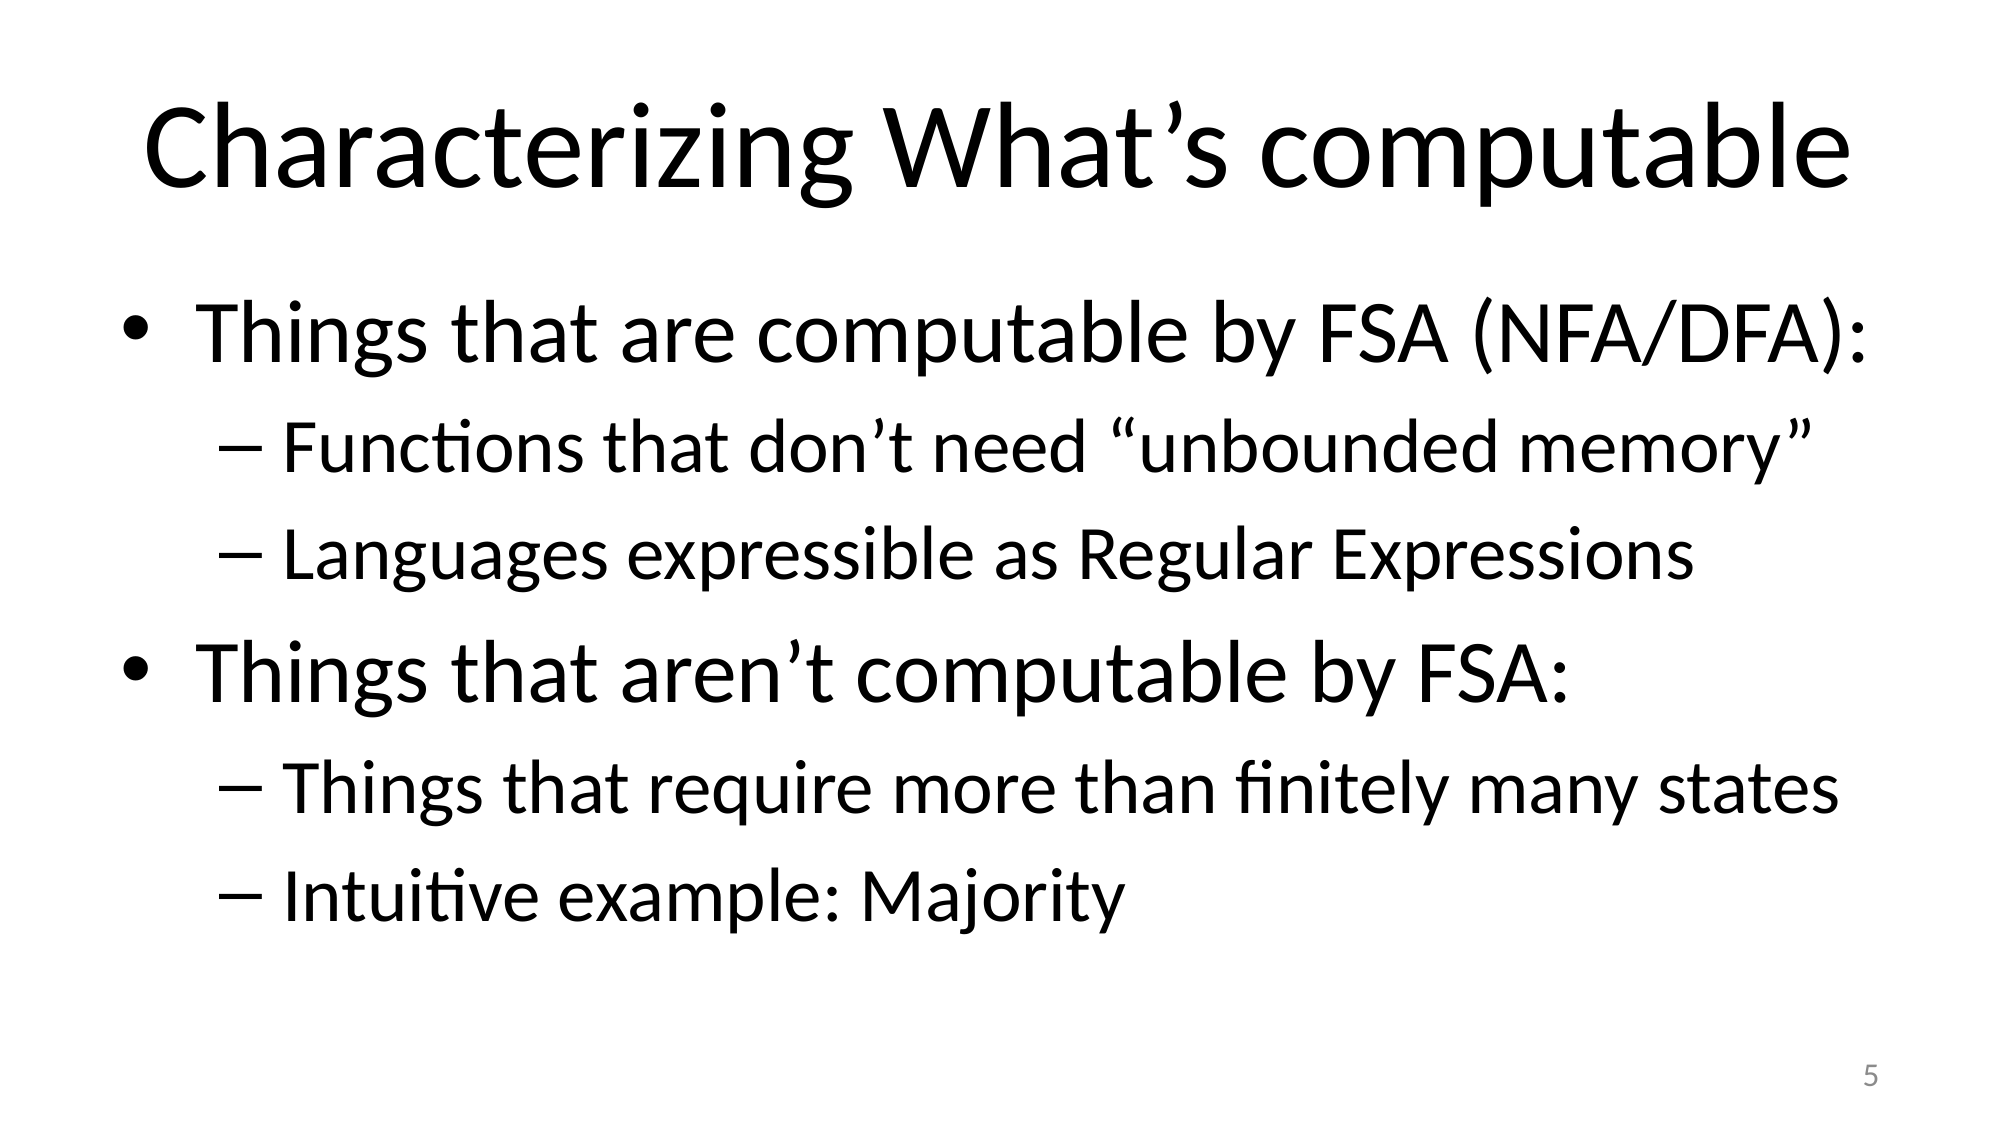

# Characterizing What’s computable
Things that are computable by FSA (NFA/DFA):
Functions that don’t need “unbounded memory”
Languages expressible as Regular Expressions
Things that aren’t computable by FSA:
Things that require more than finitely many states
Intuitive example: Majority
5